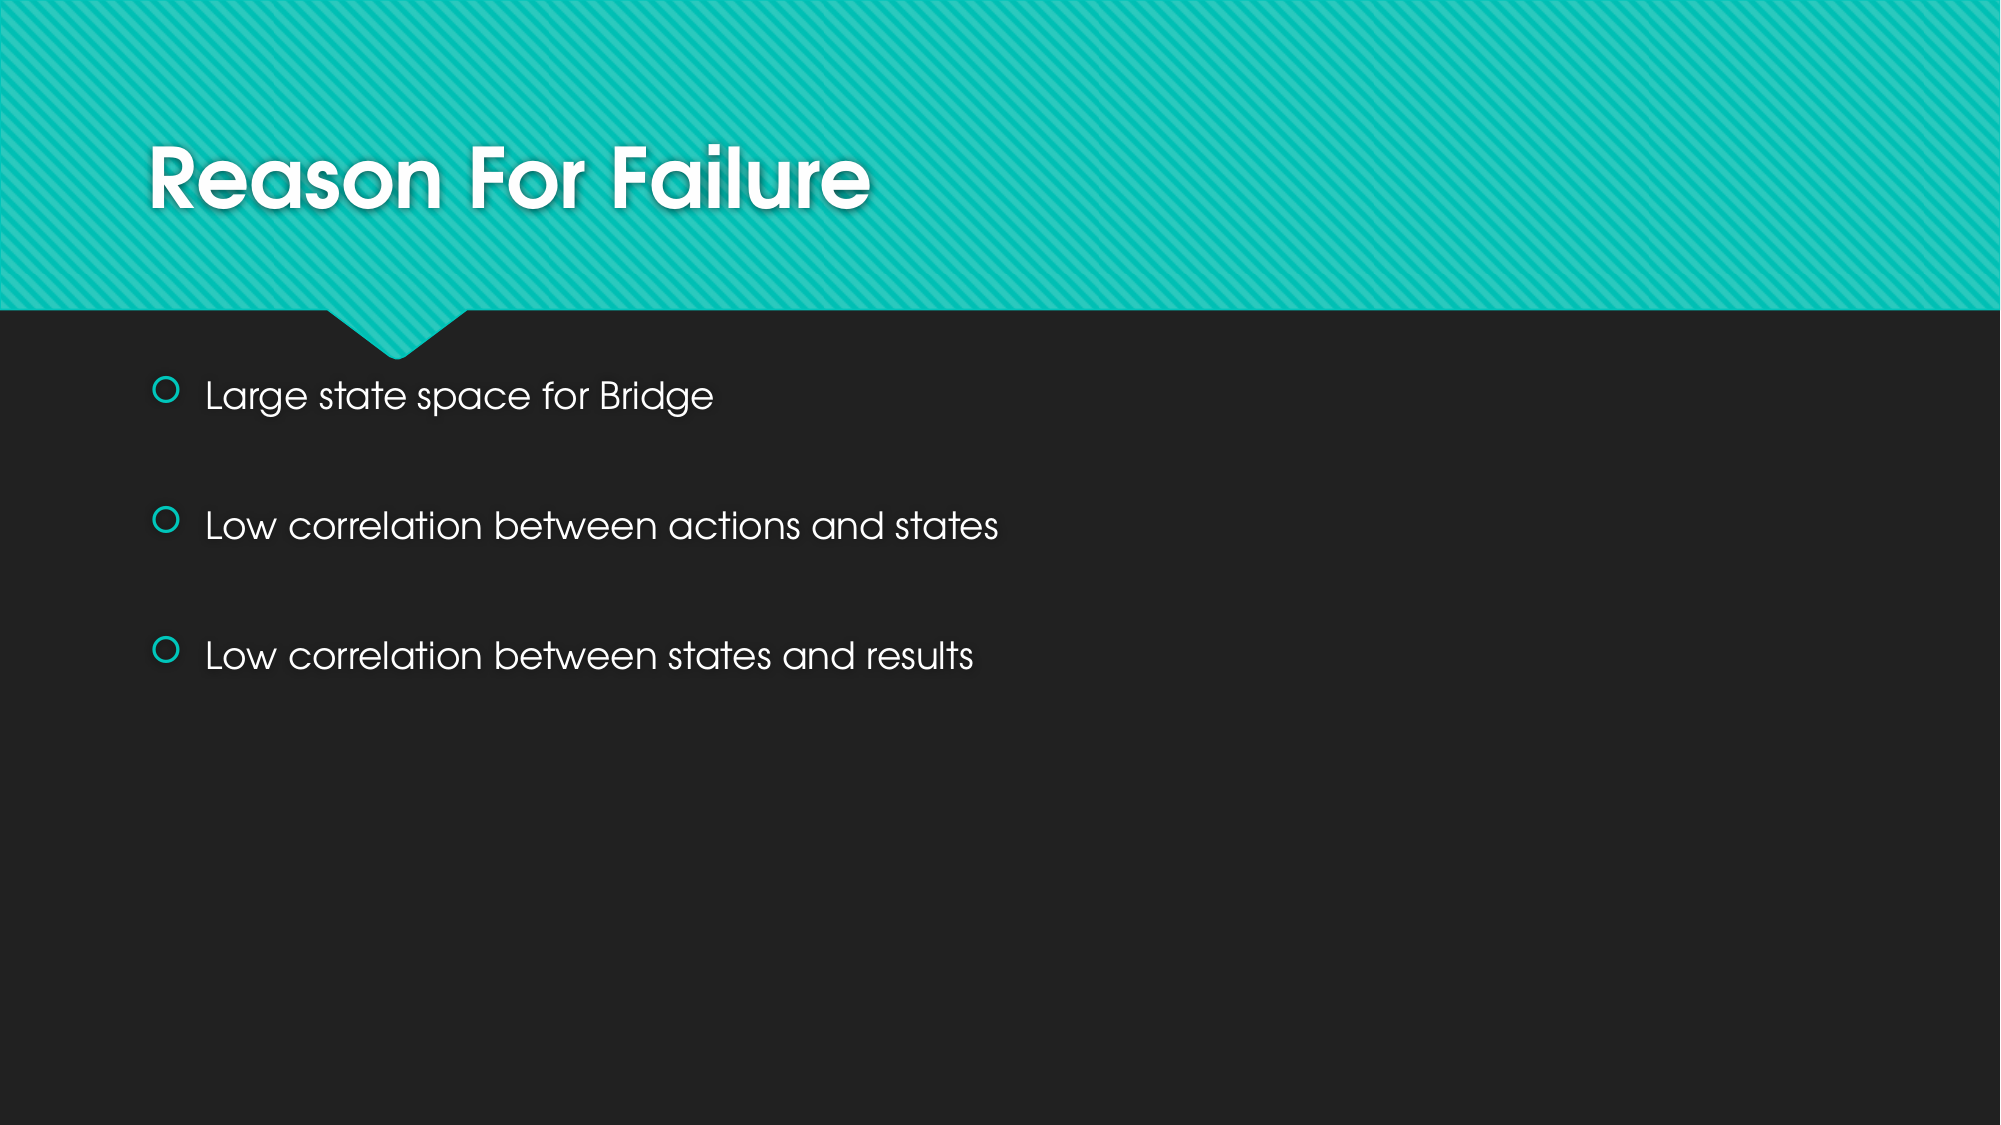

# Reason For Failure
Large state space for Bridge

Low correlation between actions and states

Low correlation between states and results